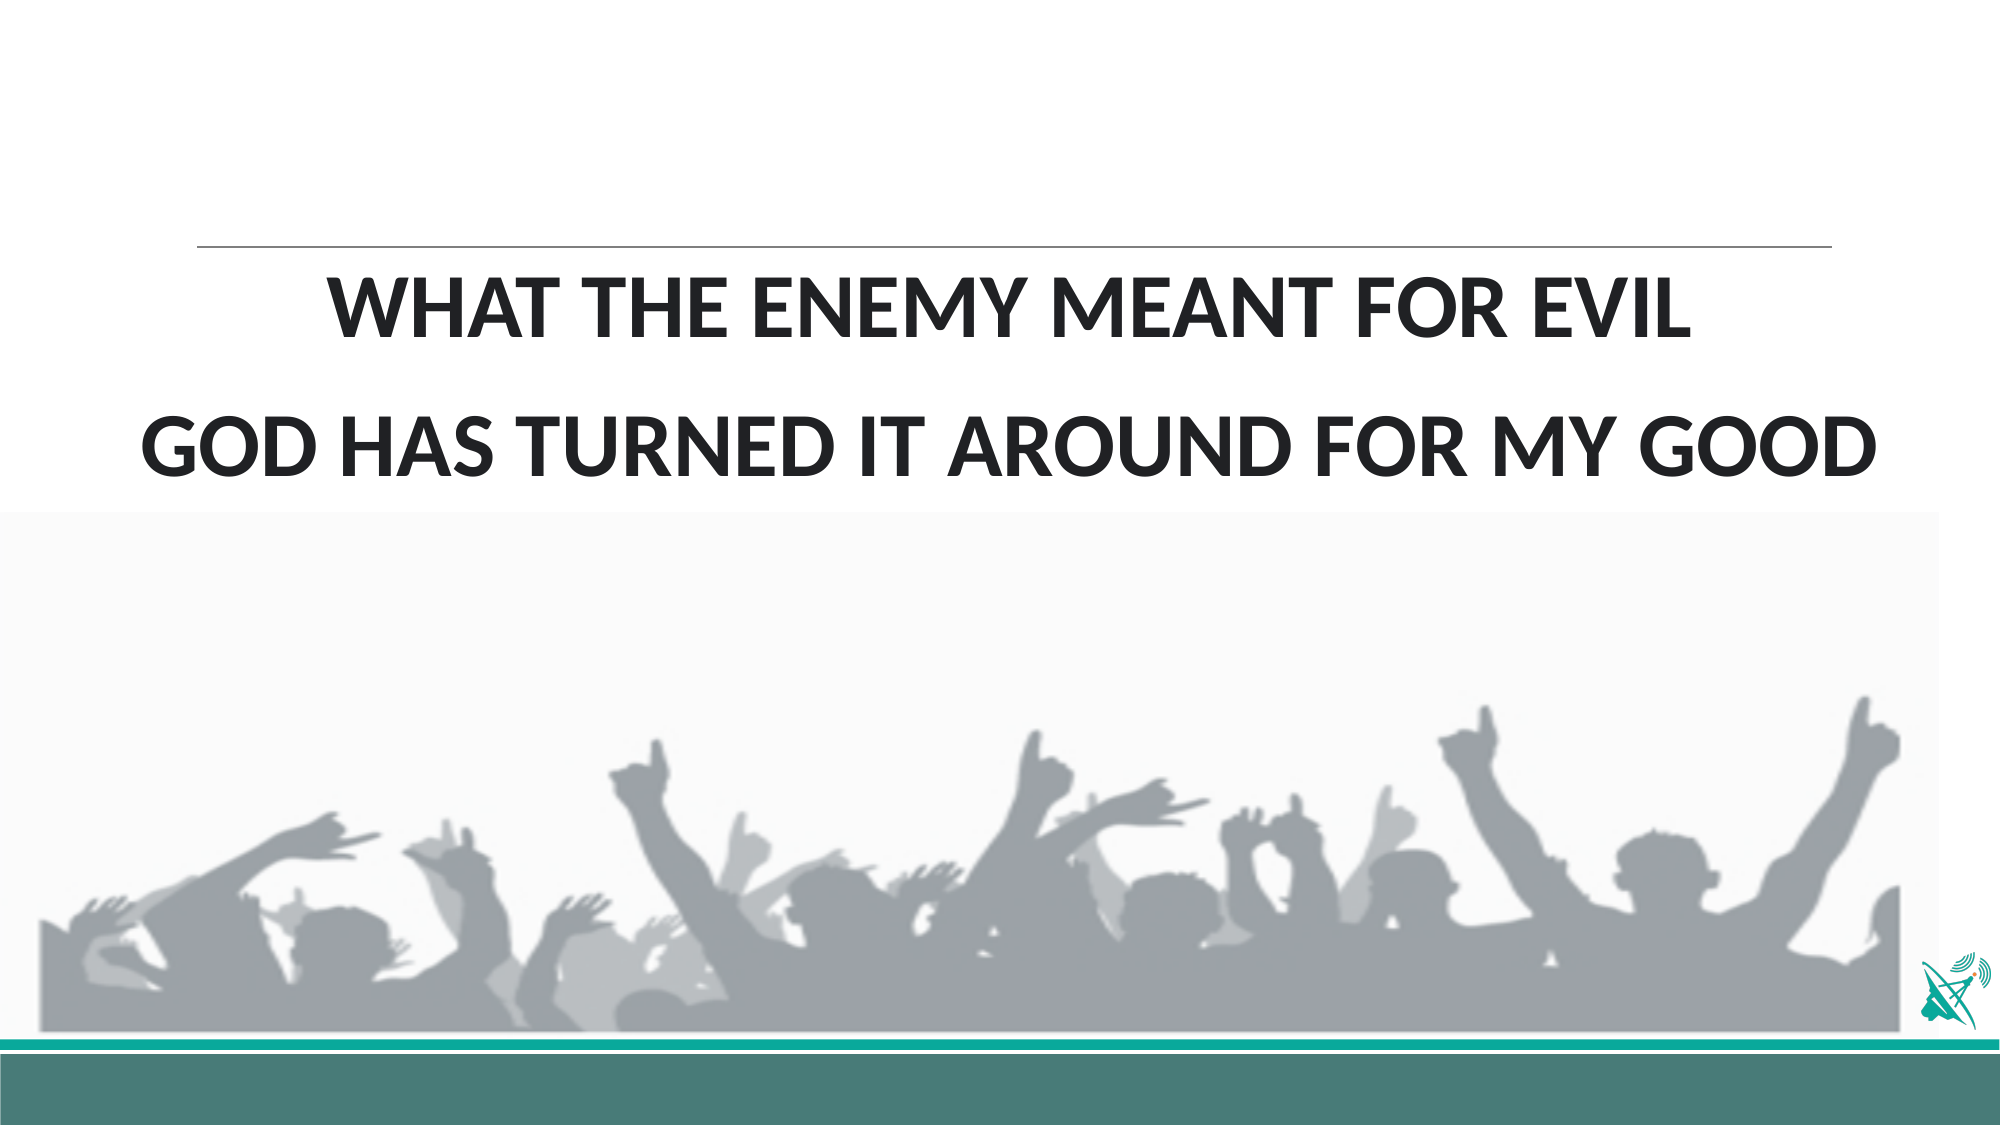

WHAT THE ENEMY MEANT FOR EVIL
GOD HAS TURNED IT AROUND FOR MY GOOD